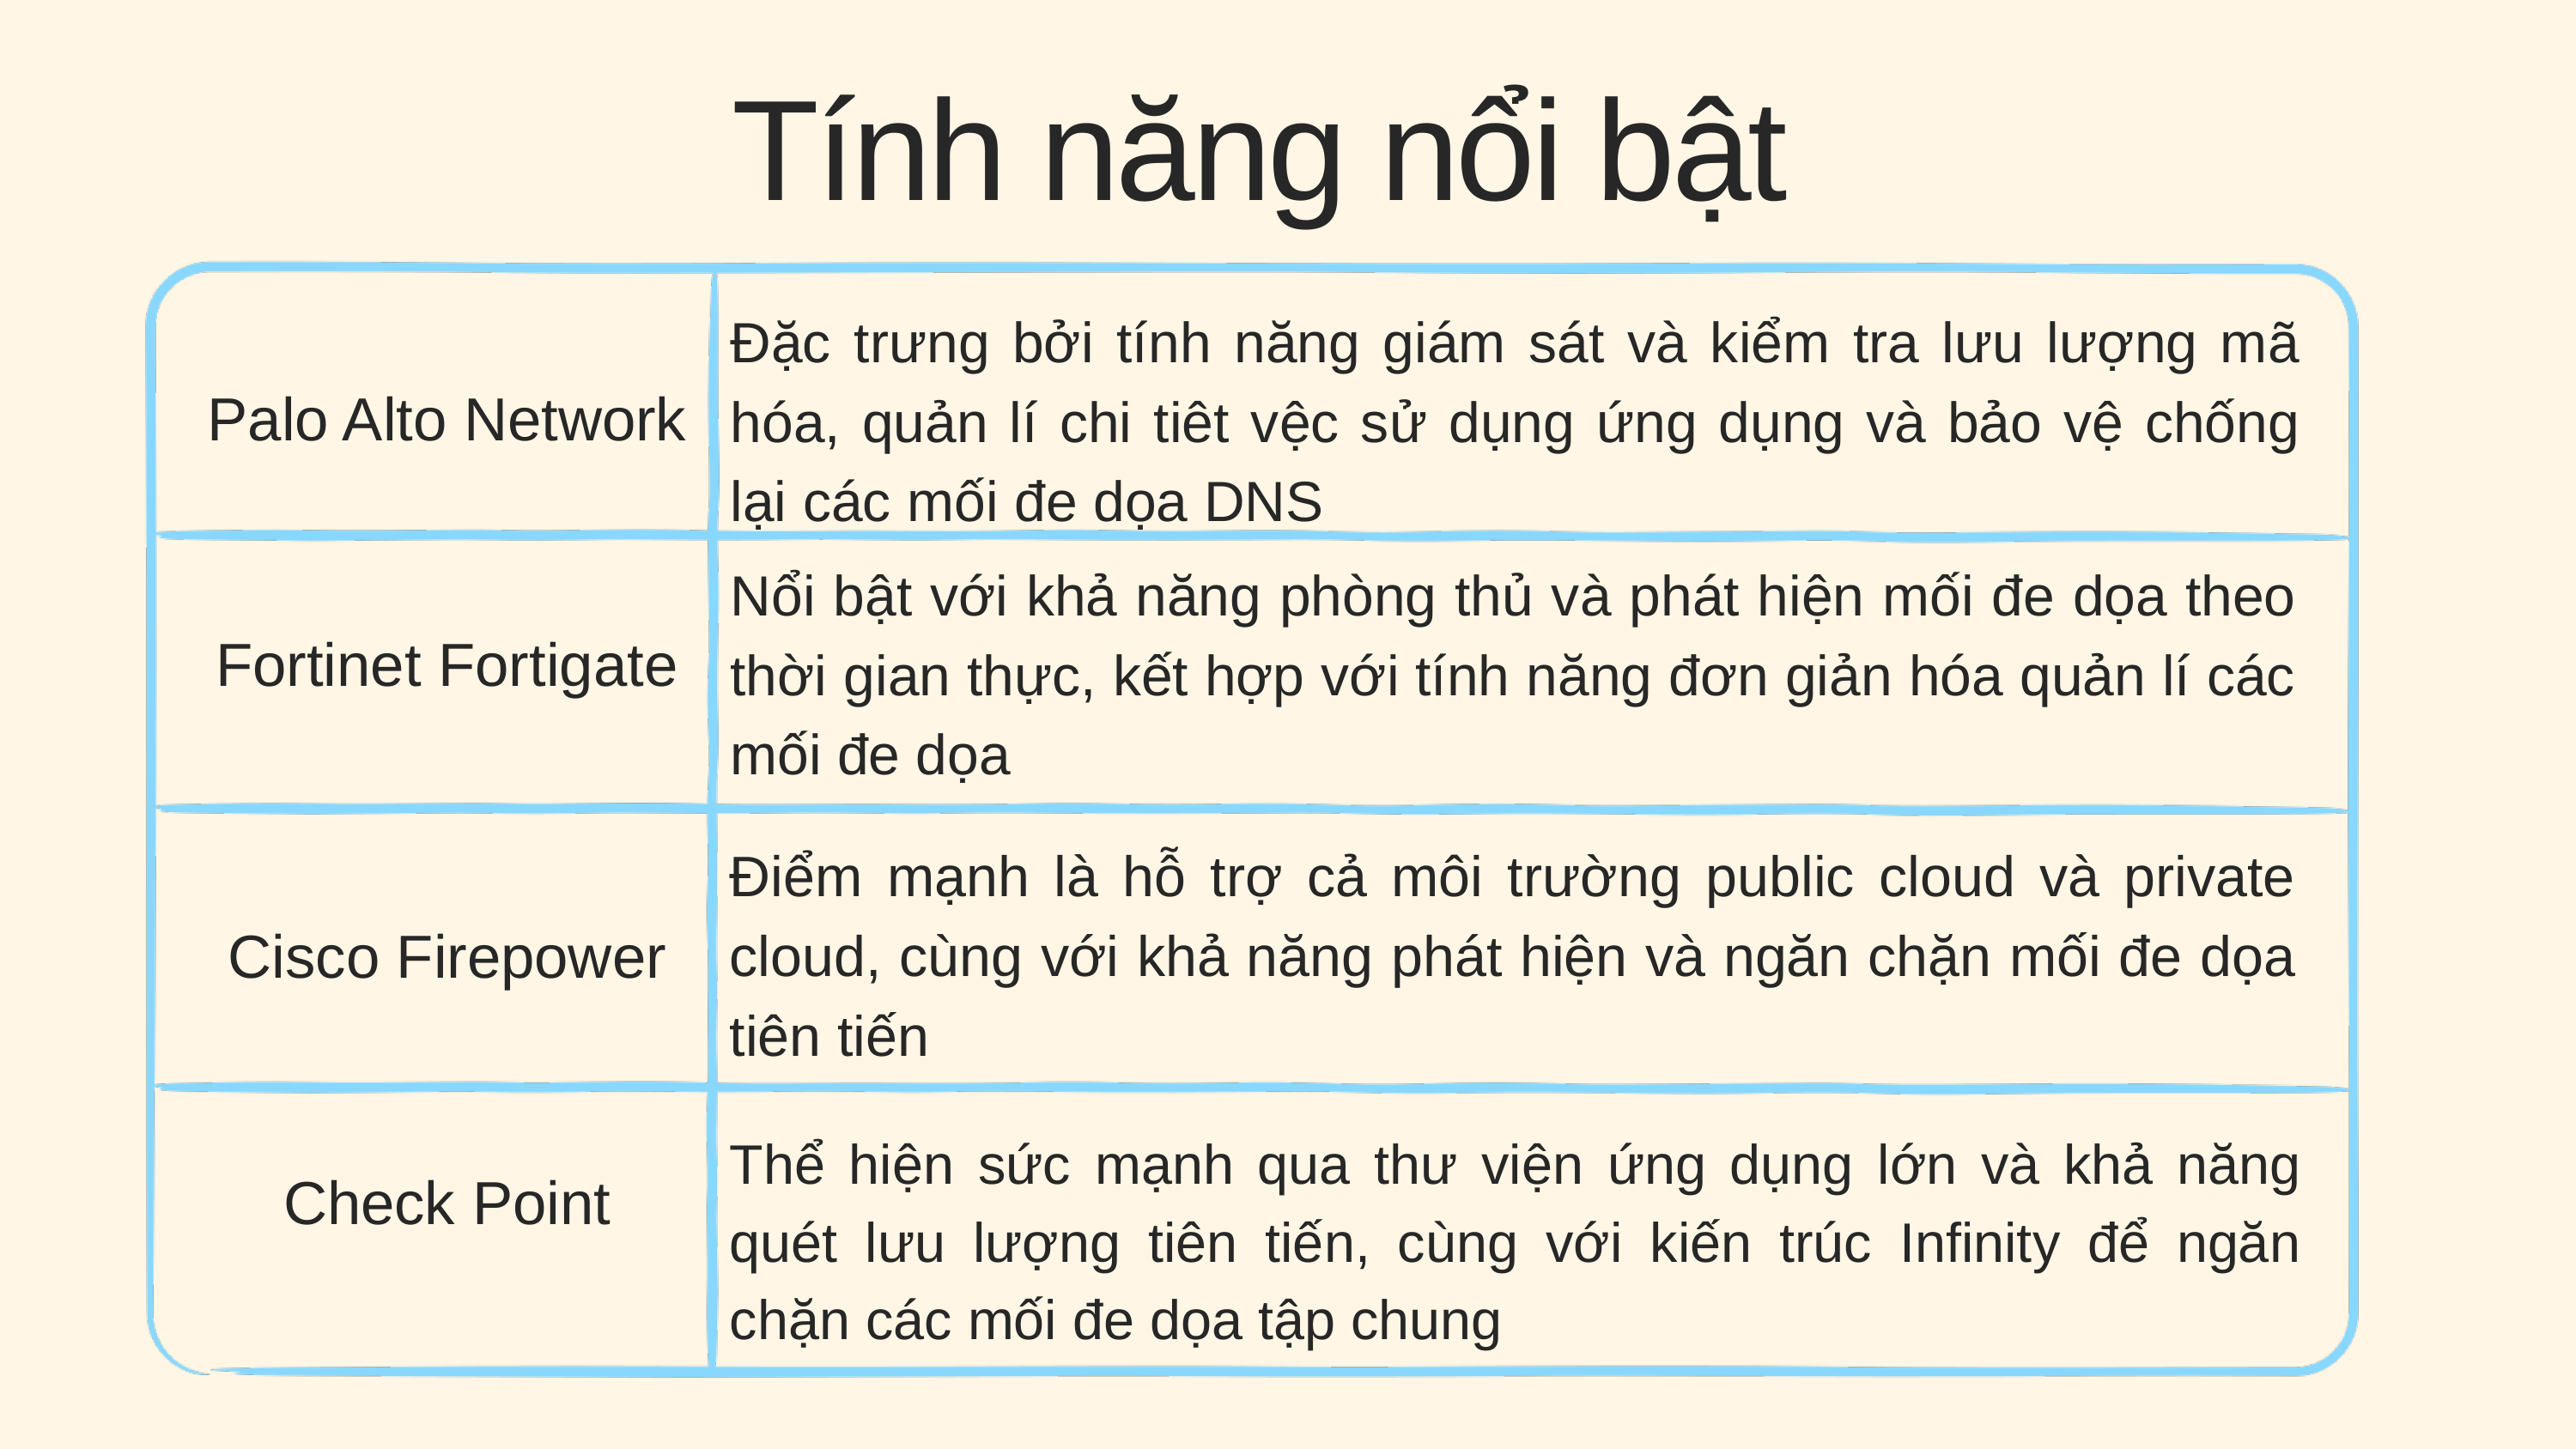

Tính năng nổi bật

Đặc trưng bởi tính năng giám sát và kiểm tra lưu lượng mã hóa, quản lí chi tiêt vệc sử dụng ứng dụng và bảo vệ chống lại các mối đe dọa DNS
Palo Alto Network
Nổi bật với khả năng phòng thủ và phát hiện mối đe dọa theo thời gian thực, kết hợp với tính năng đơn giản hóa quản lí các mối đe dọa
Fortinet Fortigate
Điểm mạnh là hỗ trợ cả môi trường public cloud và private cloud, cùng với khả năng phát hiện và ngăn chặn mối đe dọa tiên tiến
Cisco Firepower
Thể hiện sức mạnh qua thư viện ứng dụng lớn và khả năng quét lưu lượng tiên tiến, cùng với kiến trúc Infinity để ngăn chặn các mối đe dọa tập chung
Check Point